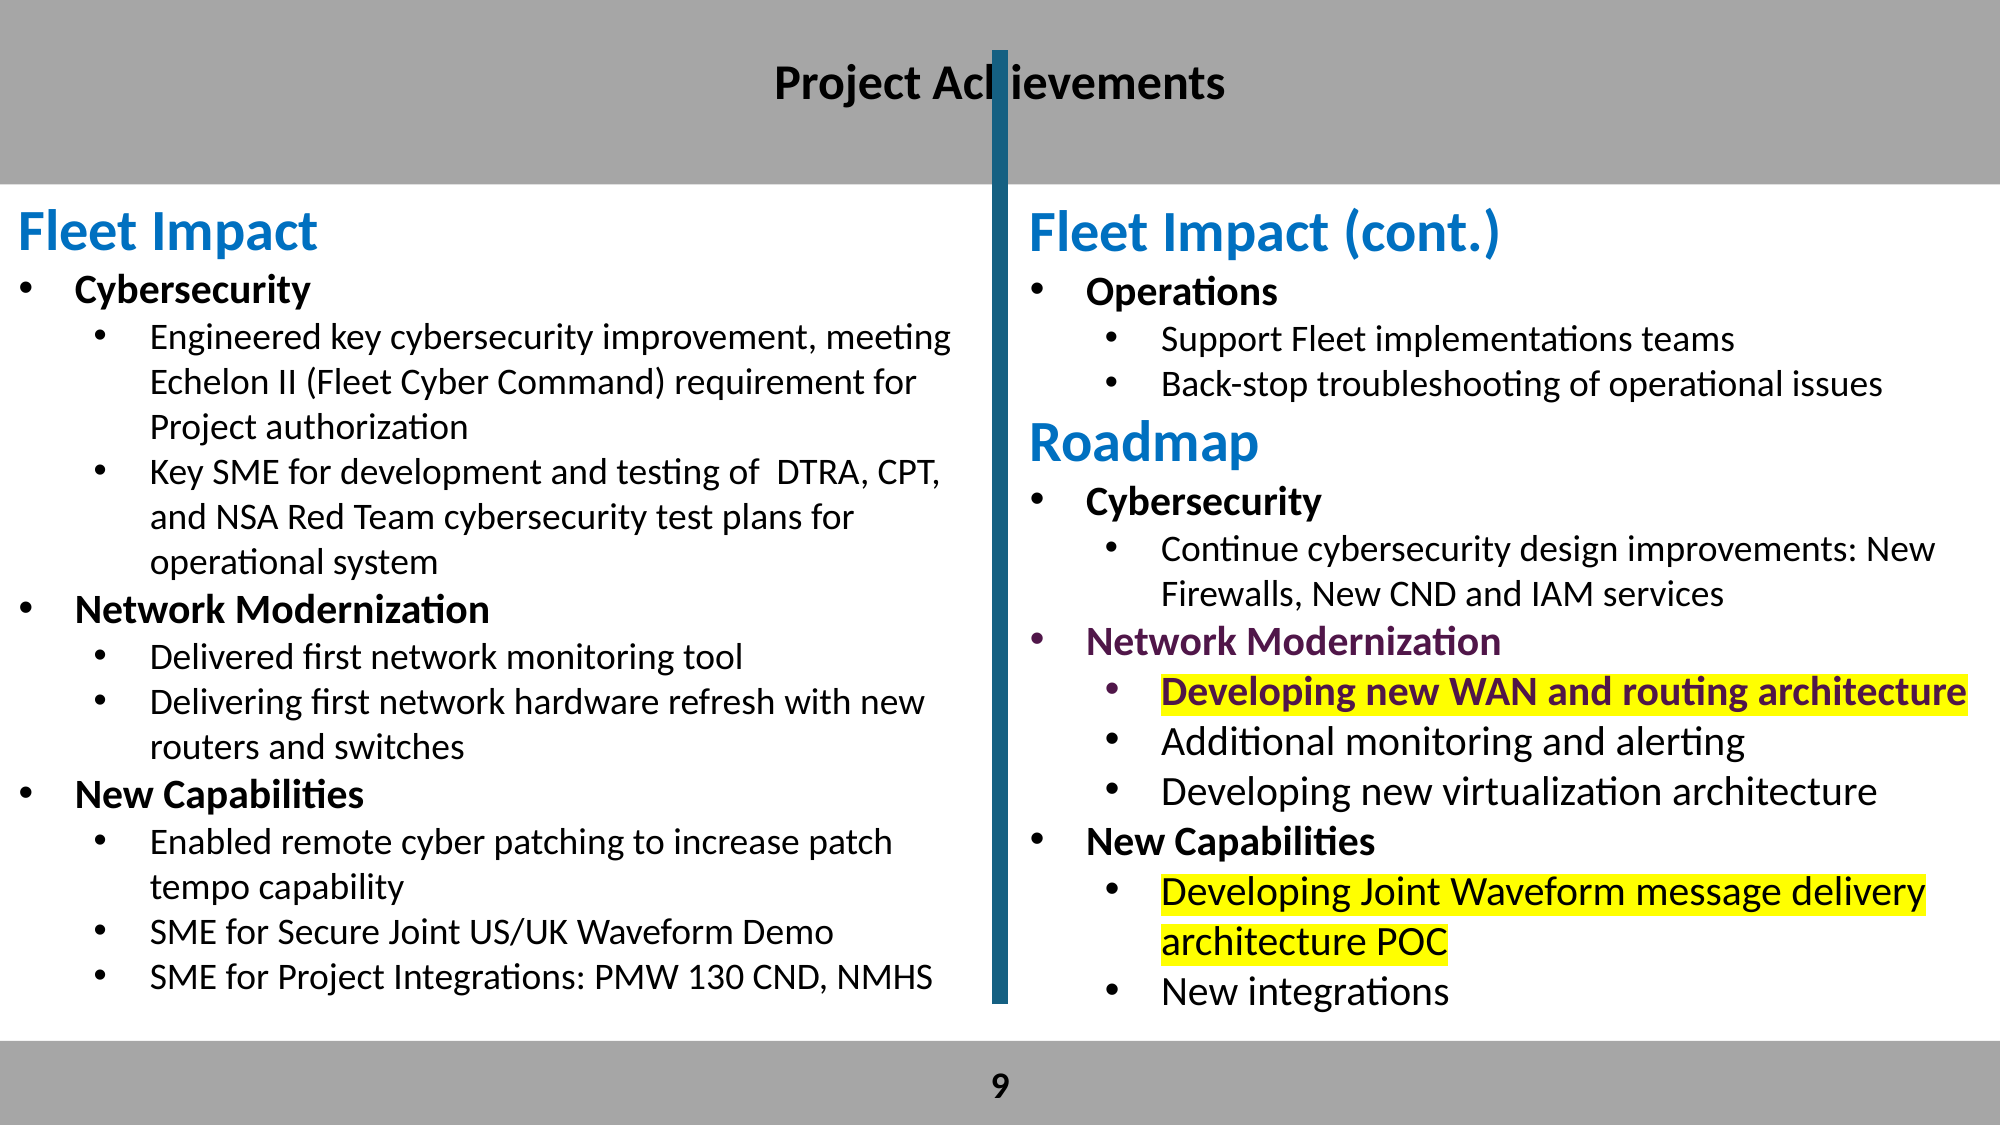

Project Achievements
Fleet Impact
Cybersecurity
Engineered key cybersecurity improvement, meeting Echelon II (Fleet Cyber Command) requirement for Project authorization
Key SME for development and testing of  DTRA, CPT, and NSA Red Team cybersecurity test plans for operational system
Network Modernization
Delivered first network monitoring tool
Delivering first network hardware refresh with new routers and switches
New Capabilities
Enabled remote cyber patching to increase patch tempo capability
SME for Secure Joint US/UK Waveform Demo
SME for Project Integrations: PMW 130 CND, NMHS
Fleet Impact (cont.)
Operations
Support Fleet implementations teams
Back-stop troubleshooting of operational issues
Roadmap
Cybersecurity
Continue cybersecurity design improvements: New Firewalls, New CND and IAM services
Network Modernization
Developing new WAN and routing architecture
Additional monitoring and alerting
Developing new virtualization architecture
New Capabilities
Developing Joint Waveform message delivery architecture POC
New integrations

9